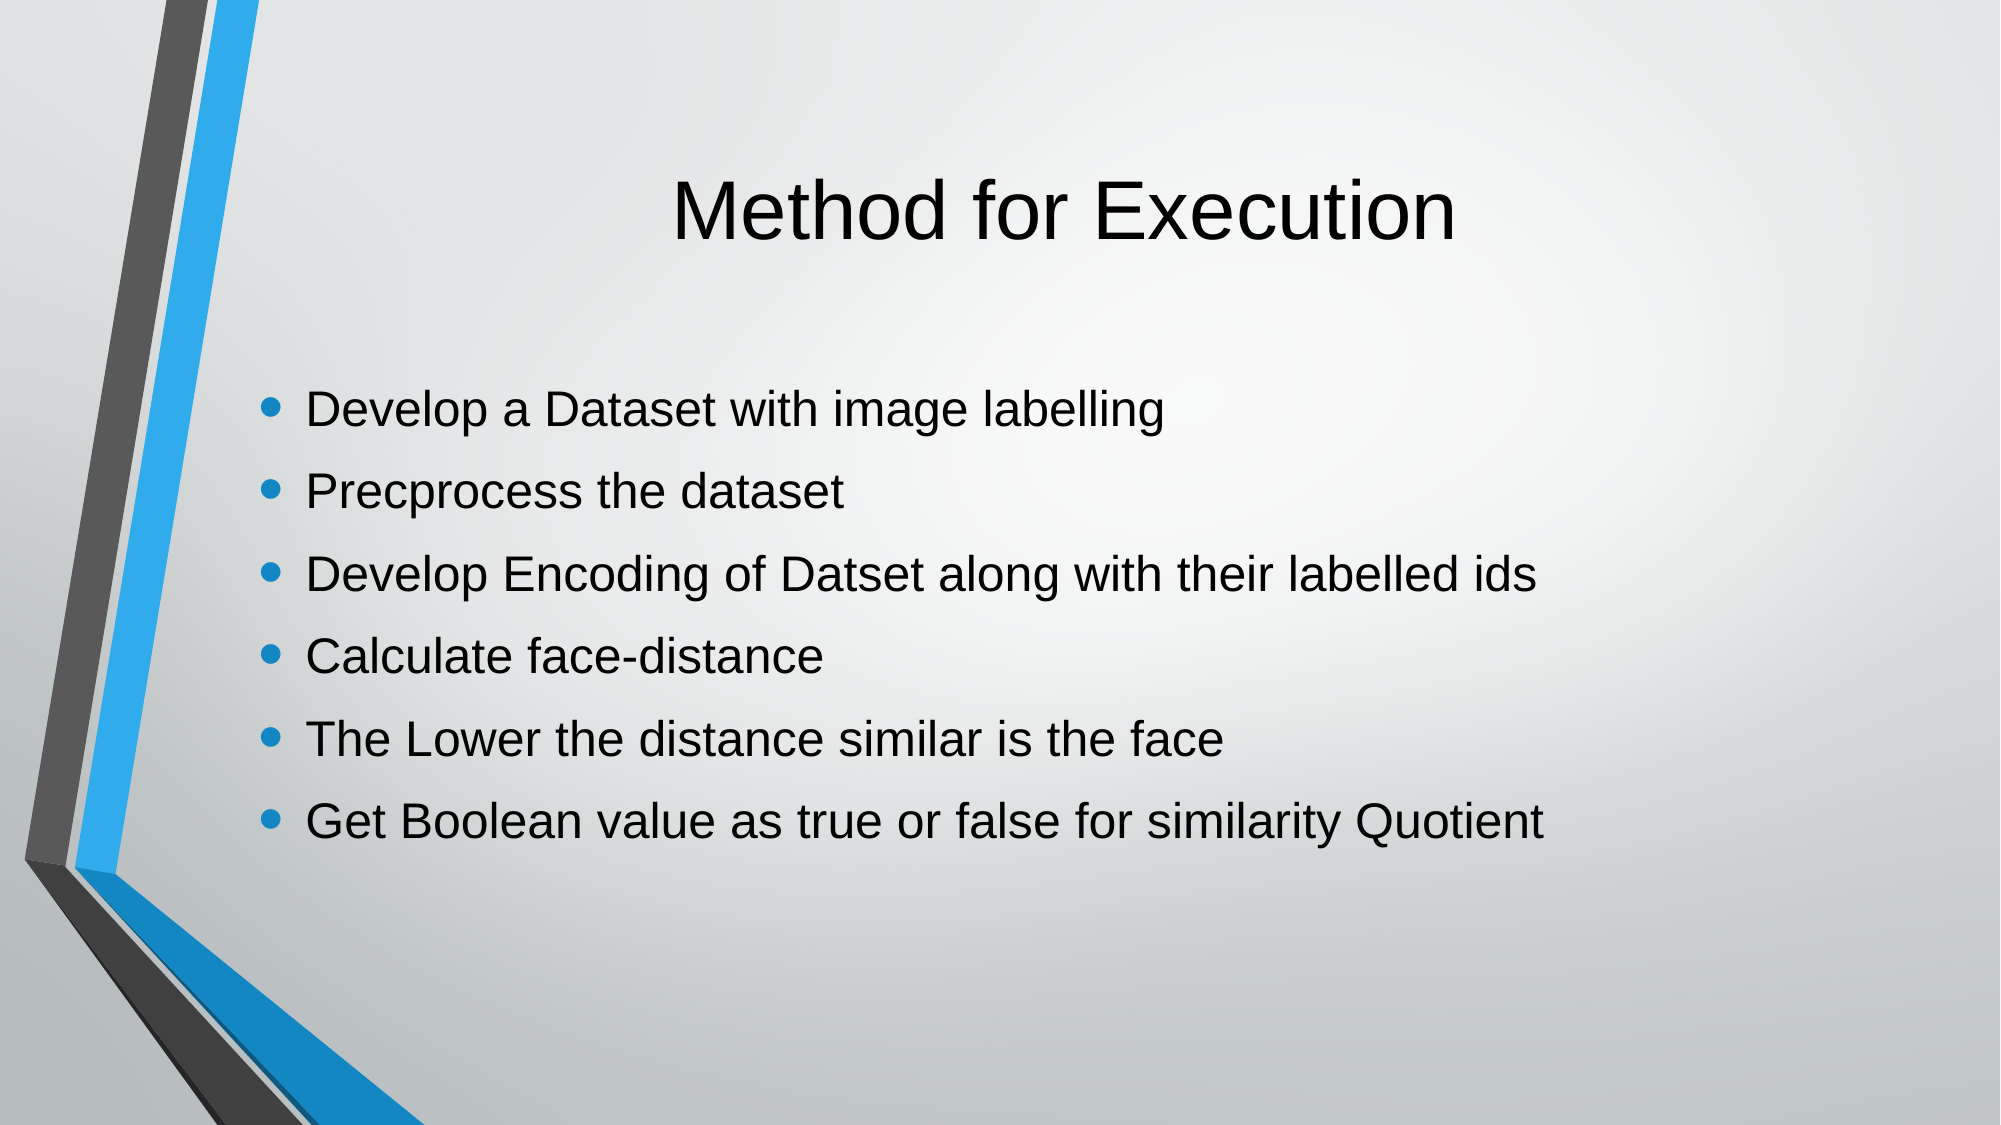

# Method for Execution
Develop a Dataset with image labelling
Precprocess the dataset
Develop Encoding of Datset along with their labelled ids
Calculate face-distance
The Lower the distance similar is the face
Get Boolean value as true or false for similarity Quotient